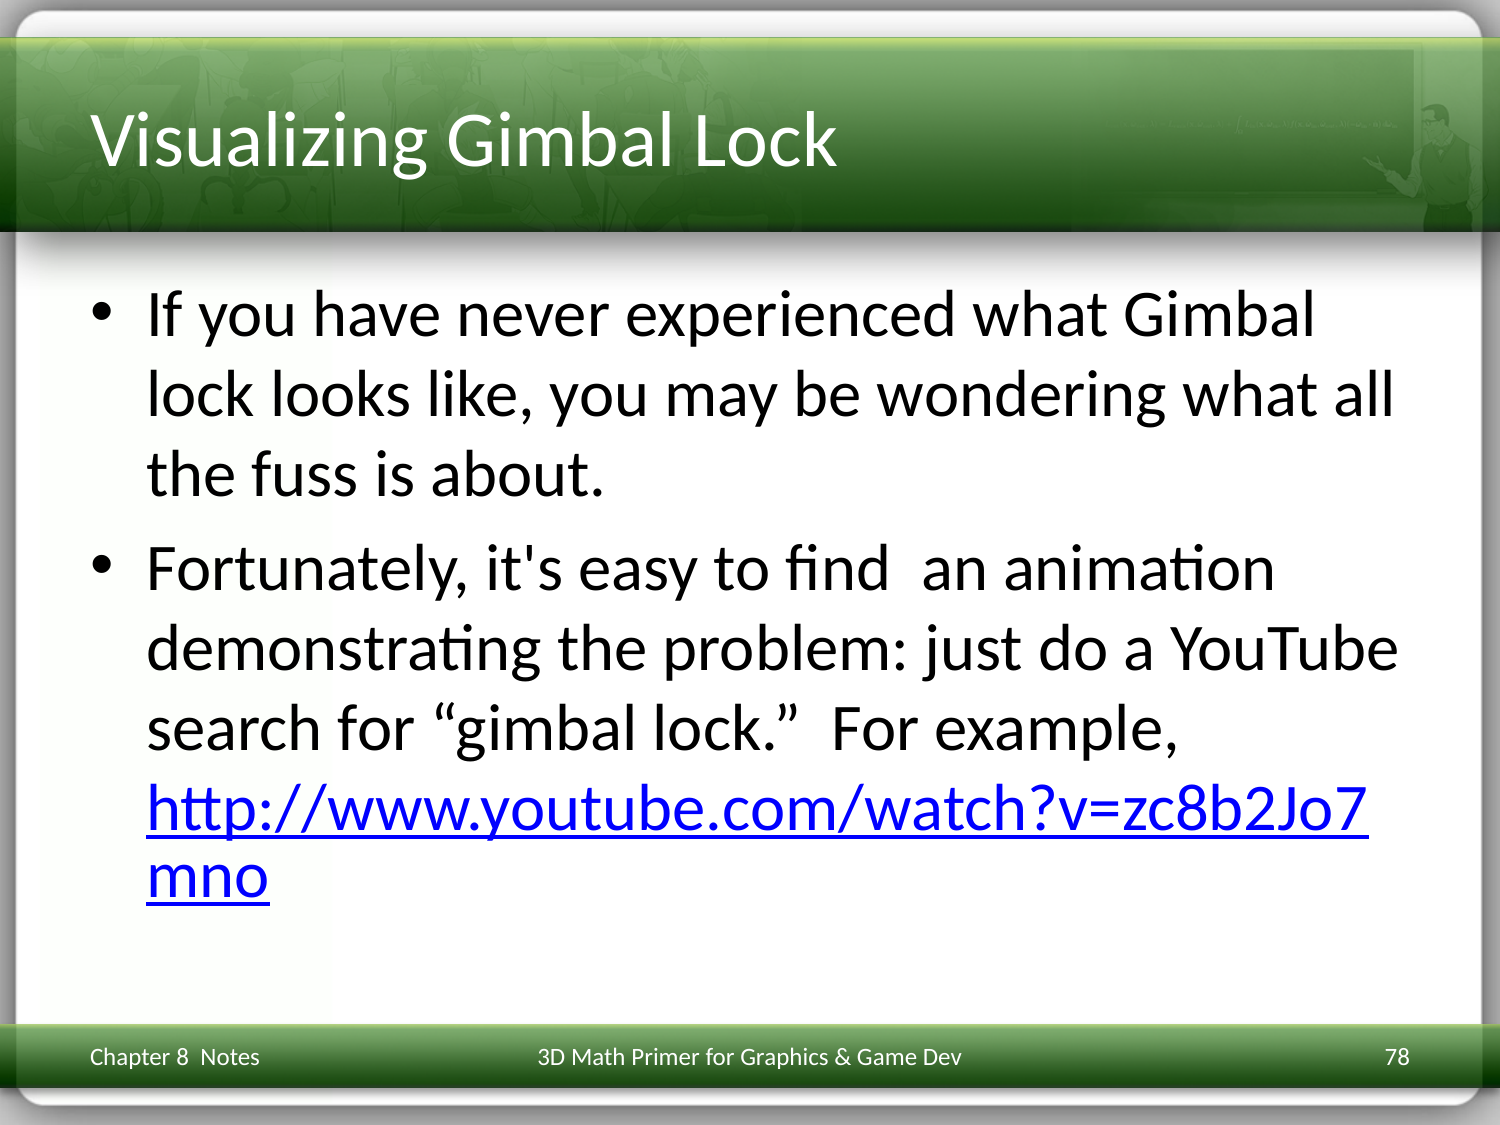

# Visualizing Gimbal Lock
If you have never experienced what Gimbal lock looks like, you may be wondering what all the fuss is about.
Fortunately, it's easy to find  an animation demonstrating the problem: just do a YouTube search for “gimbal lock.”  For example, http://www.youtube.com/watch?v=zc8b2Jo7mno
Chapter 8  Notes
3D Math Primer for Graphics & Game Dev
78